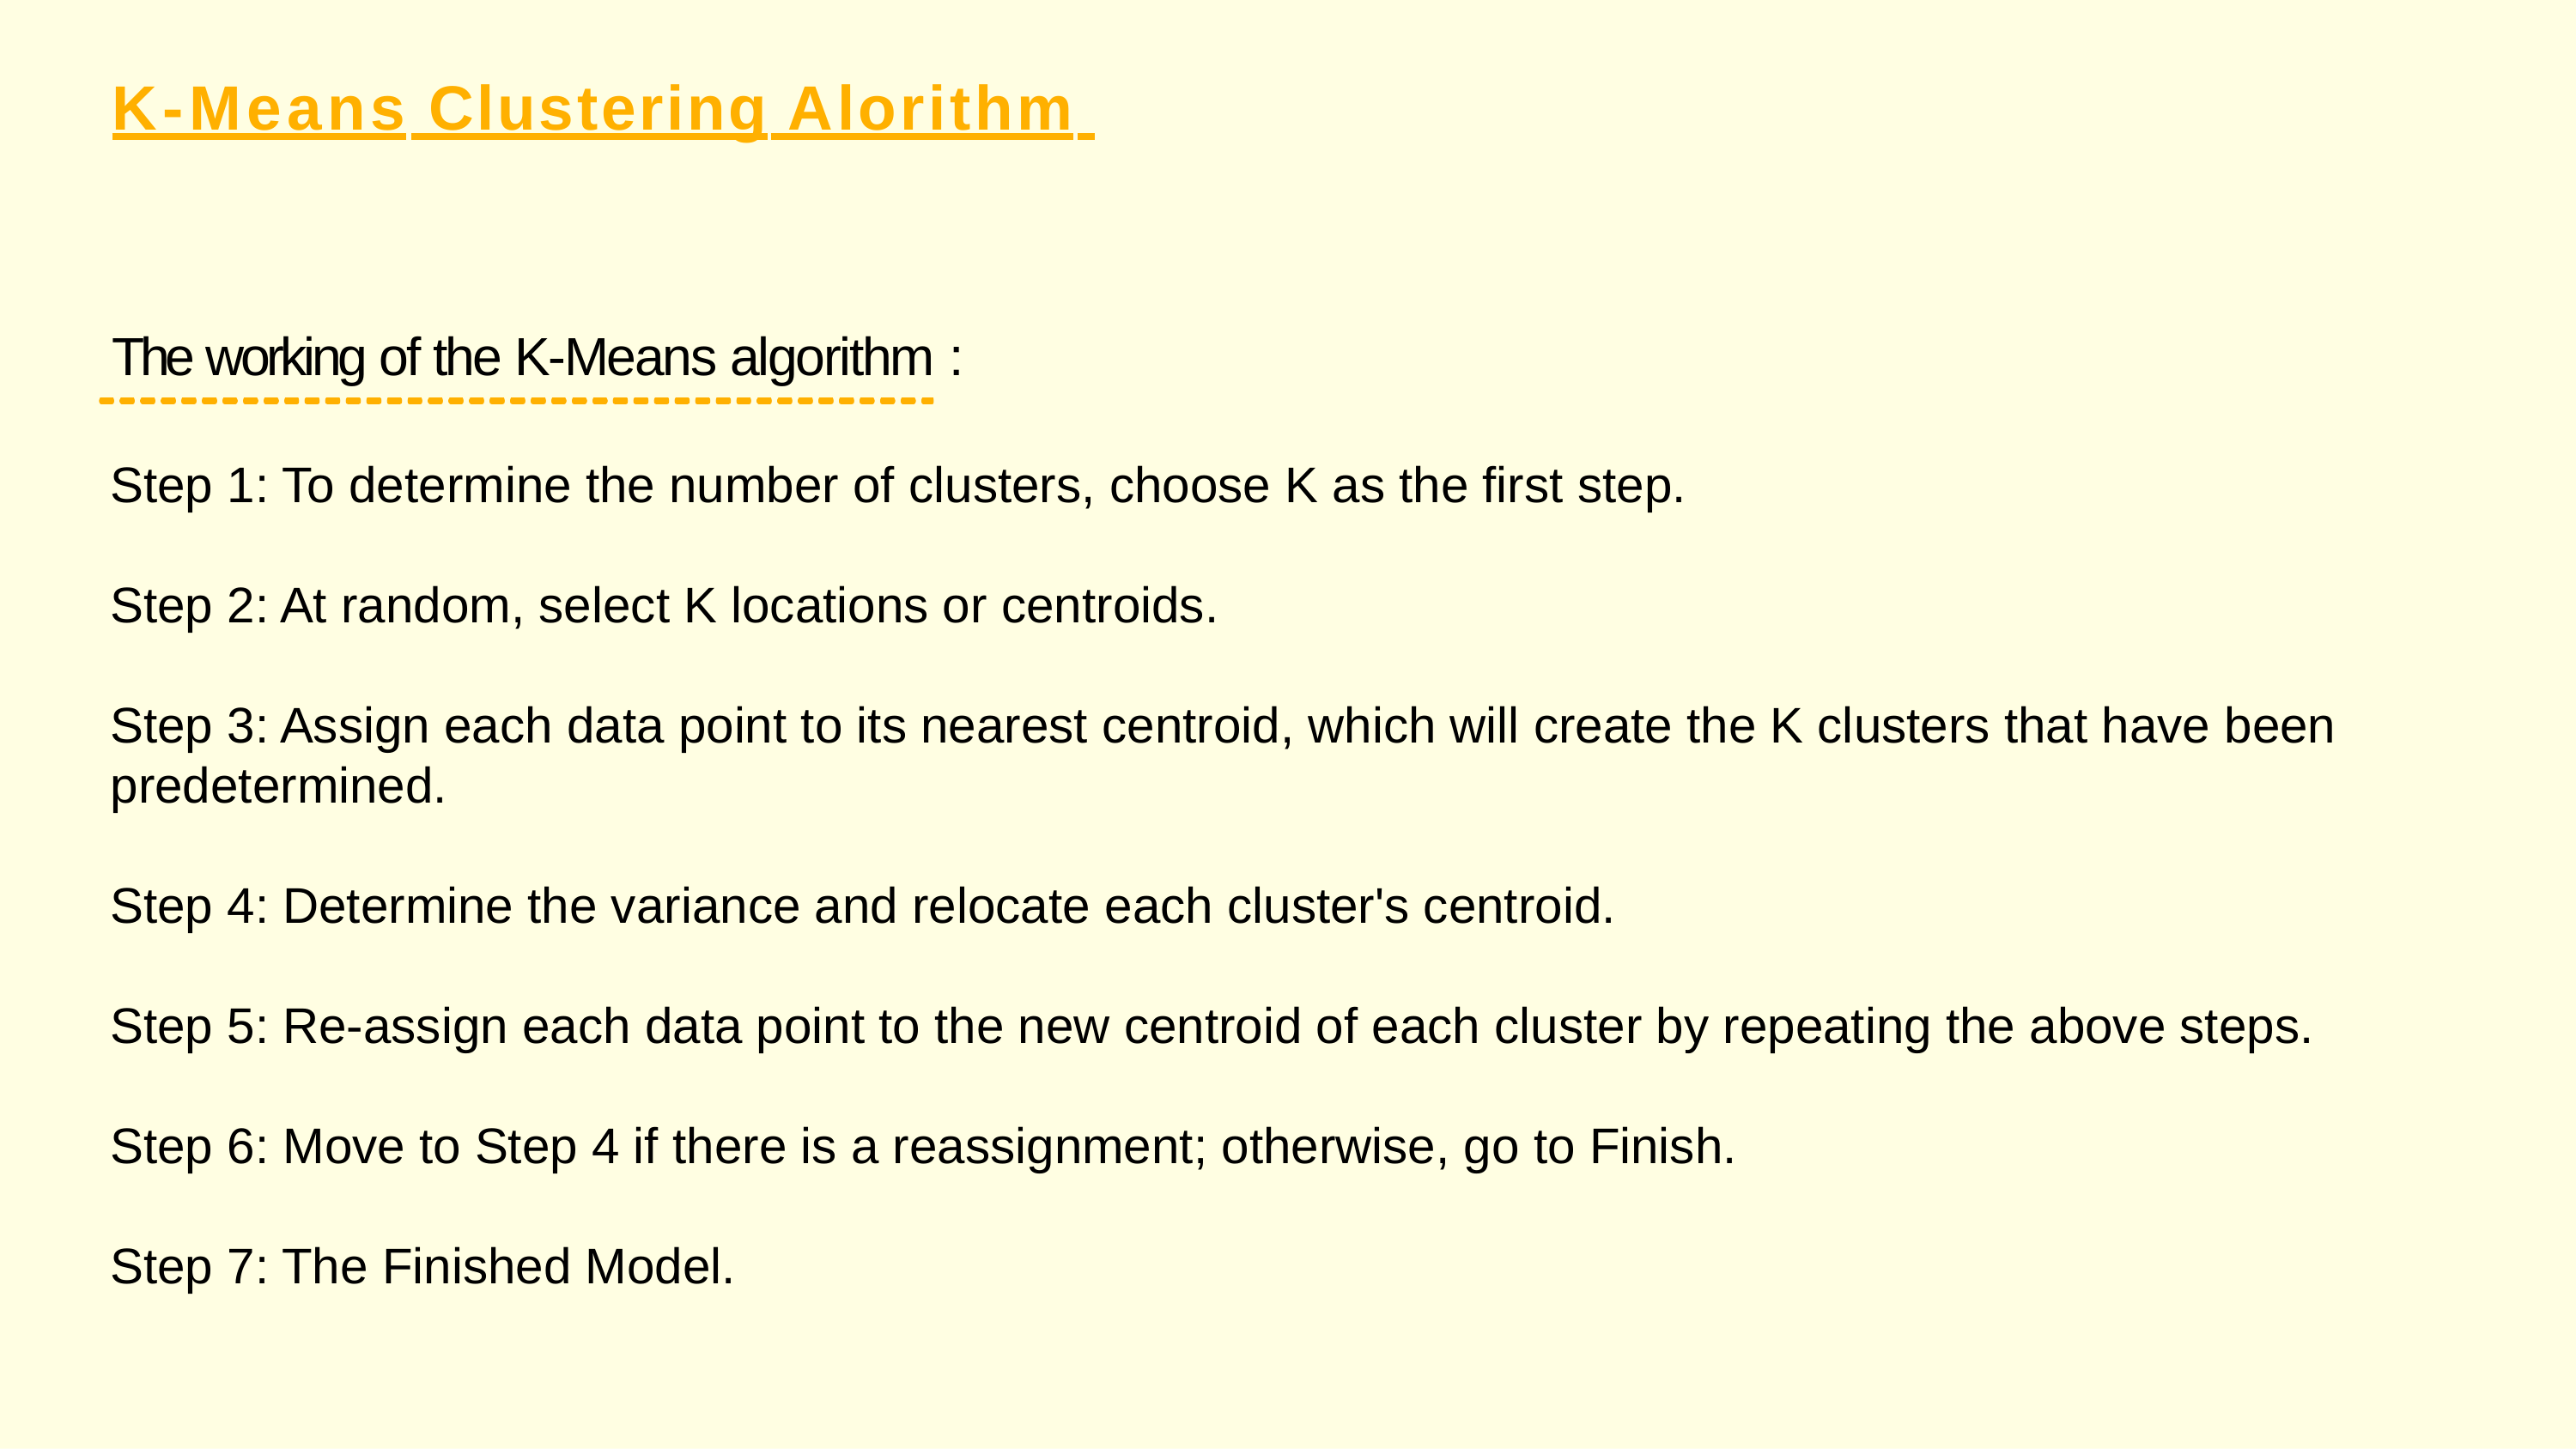

# K-Means Clustering Alorithm
The working of the K-Means algorithm :

Step 1: To determine the number of clusters, choose K as the first step.

Step 2: At random, select K locations or centroids.

Step 3: Assign each data point to its nearest centroid, which will create the K clusters that have been predetermined.

Step 4: Determine the variance and relocate each cluster's centroid.

Step 5: Re-assign each data point to the new centroid of each cluster by repeating the above steps.

Step 6: Move to Step 4 if there is a reassignment; otherwise, go to Finish.

Step 7: The Finished Model.